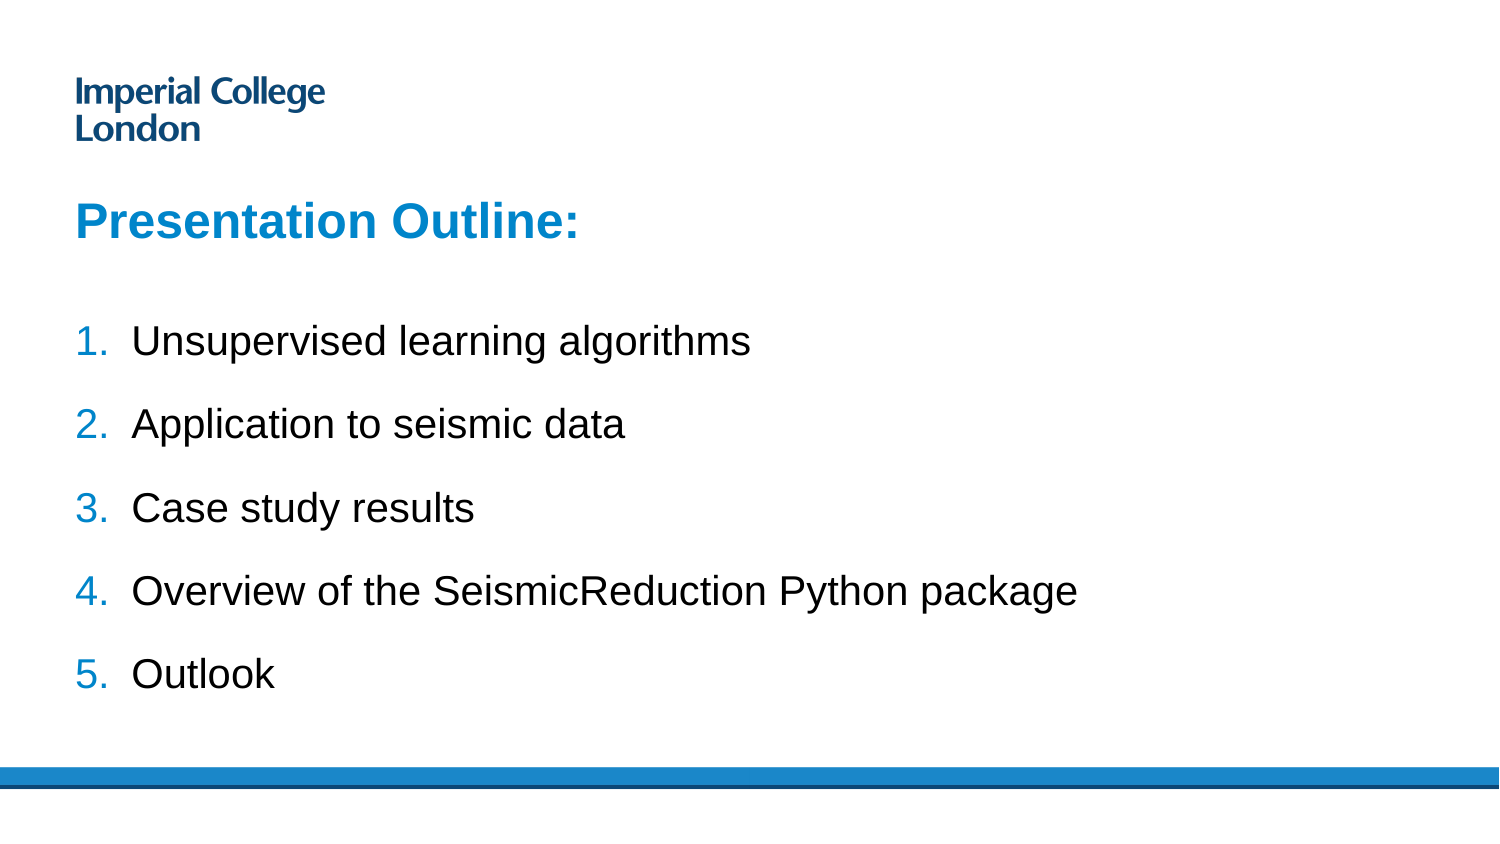

# Presentation Outline:
Unsupervised learning algorithms
Application to seismic data
Case study results
Overview of the SeismicReduction Python package
Outlook